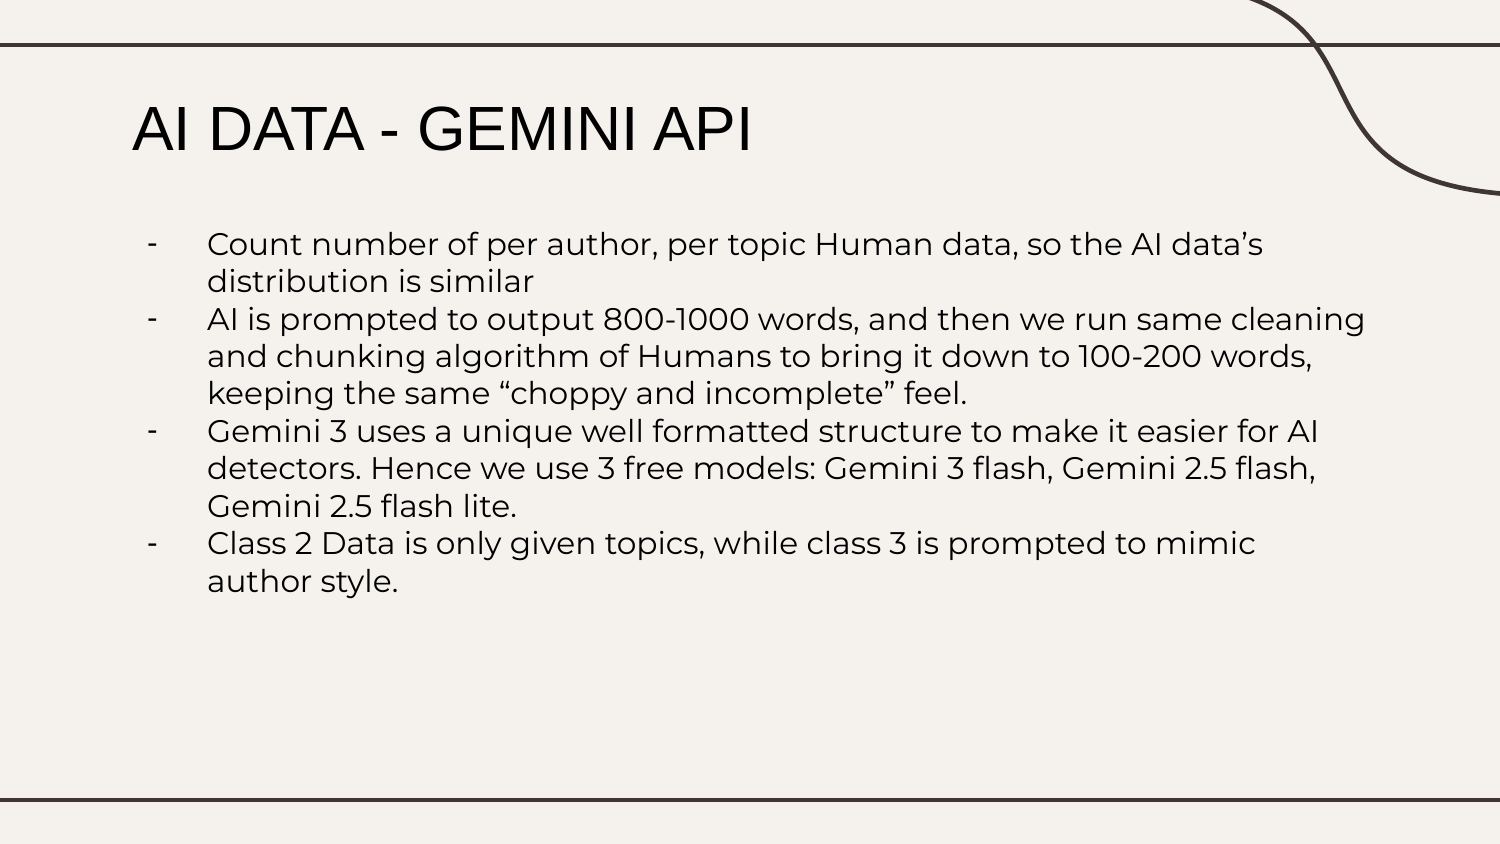

# AI DATA - GEMINI API

Count number of per author, per topic Human data, so the AI data’s distribution is similar
AI is prompted to output 800-1000 words, and then we run same cleaning and chunking algorithm of Humans to bring it down to 100-200 words, keeping the same “choppy and incomplete” feel.
Gemini 3 uses a unique well formatted structure to make it easier for AI detectors. Hence we use 3 free models: Gemini 3 flash, Gemini 2.5 flash, Gemini 2.5 flash lite.
Class 2 Data is only given topics, while class 3 is prompted to mimic author style.